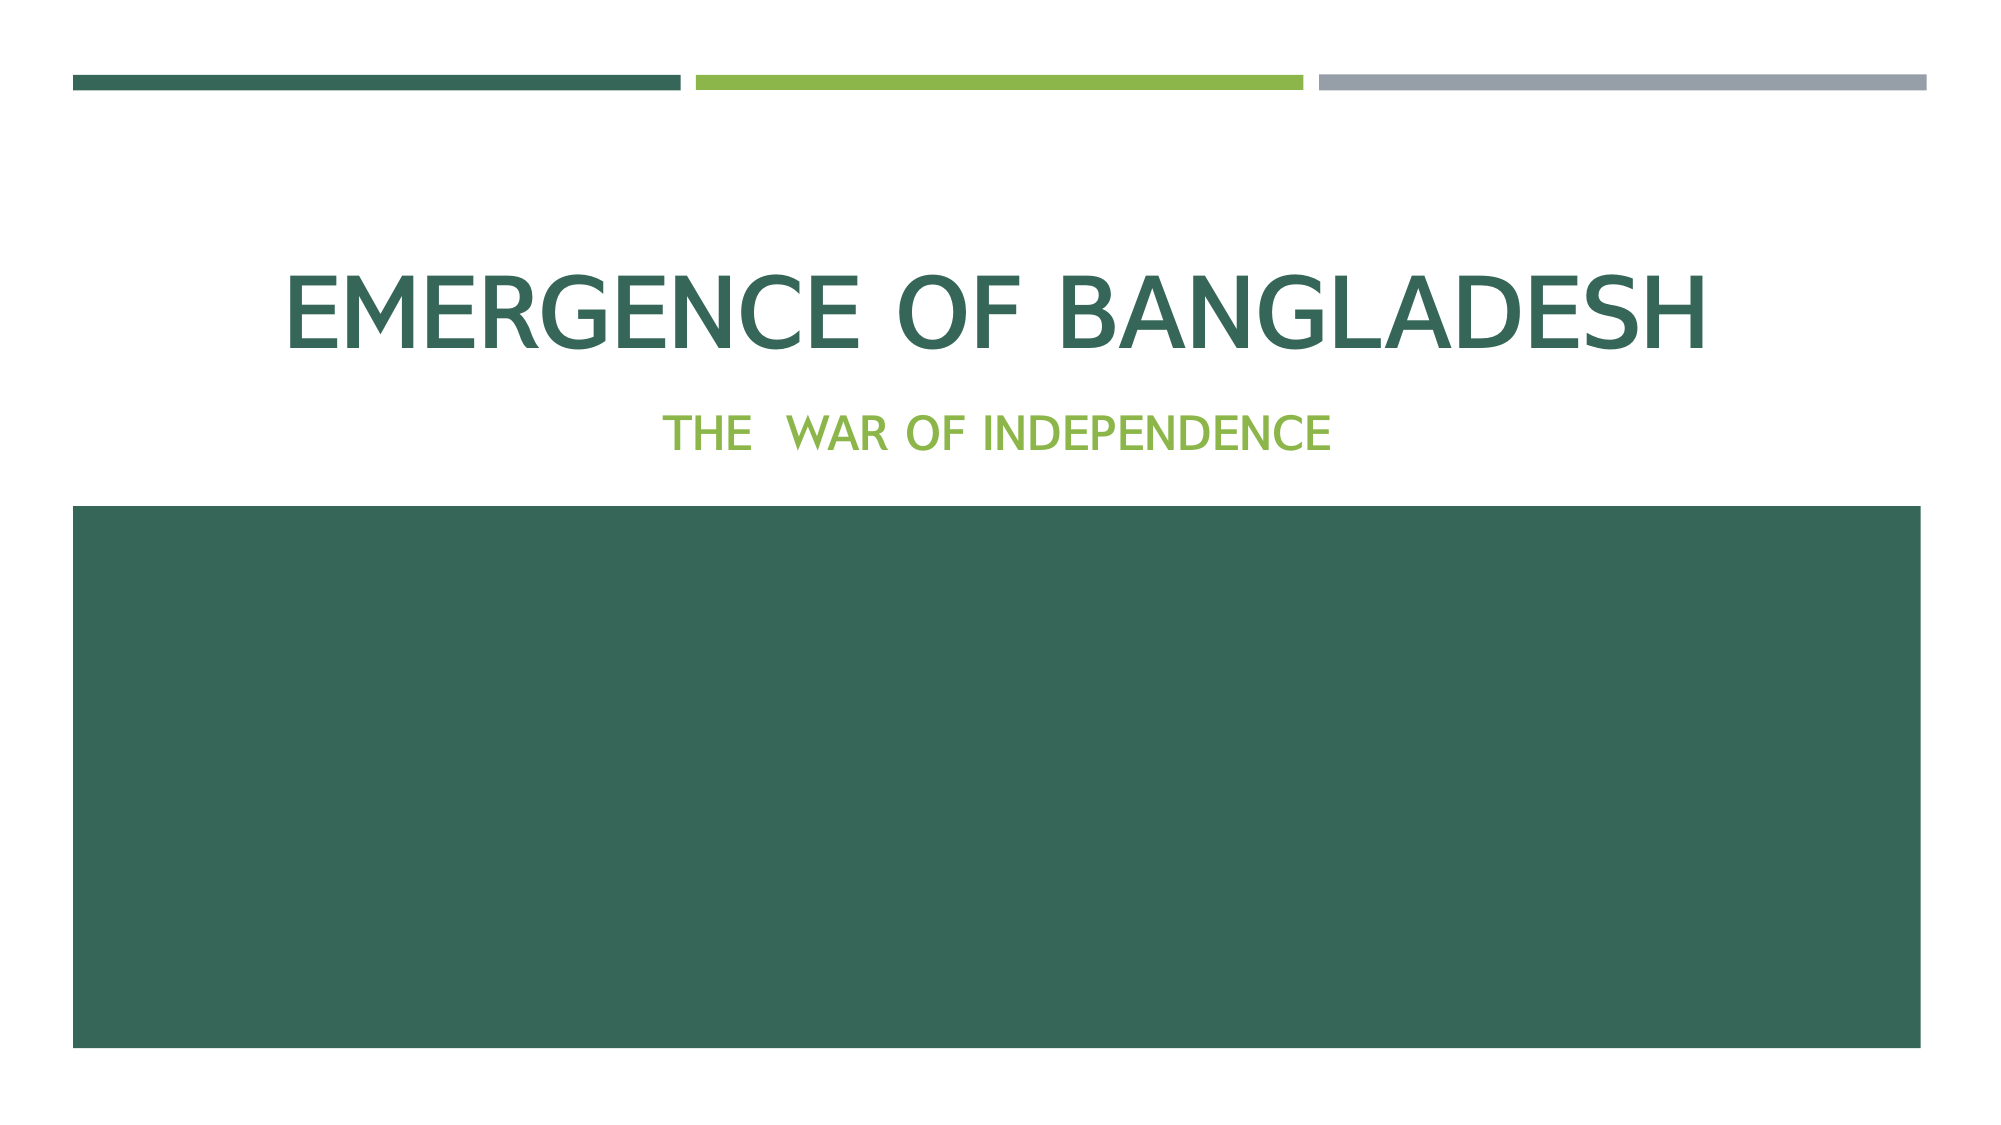

# EMERGENCE OF BANGLADESH
THE  WAR OF INDEPENDENCE